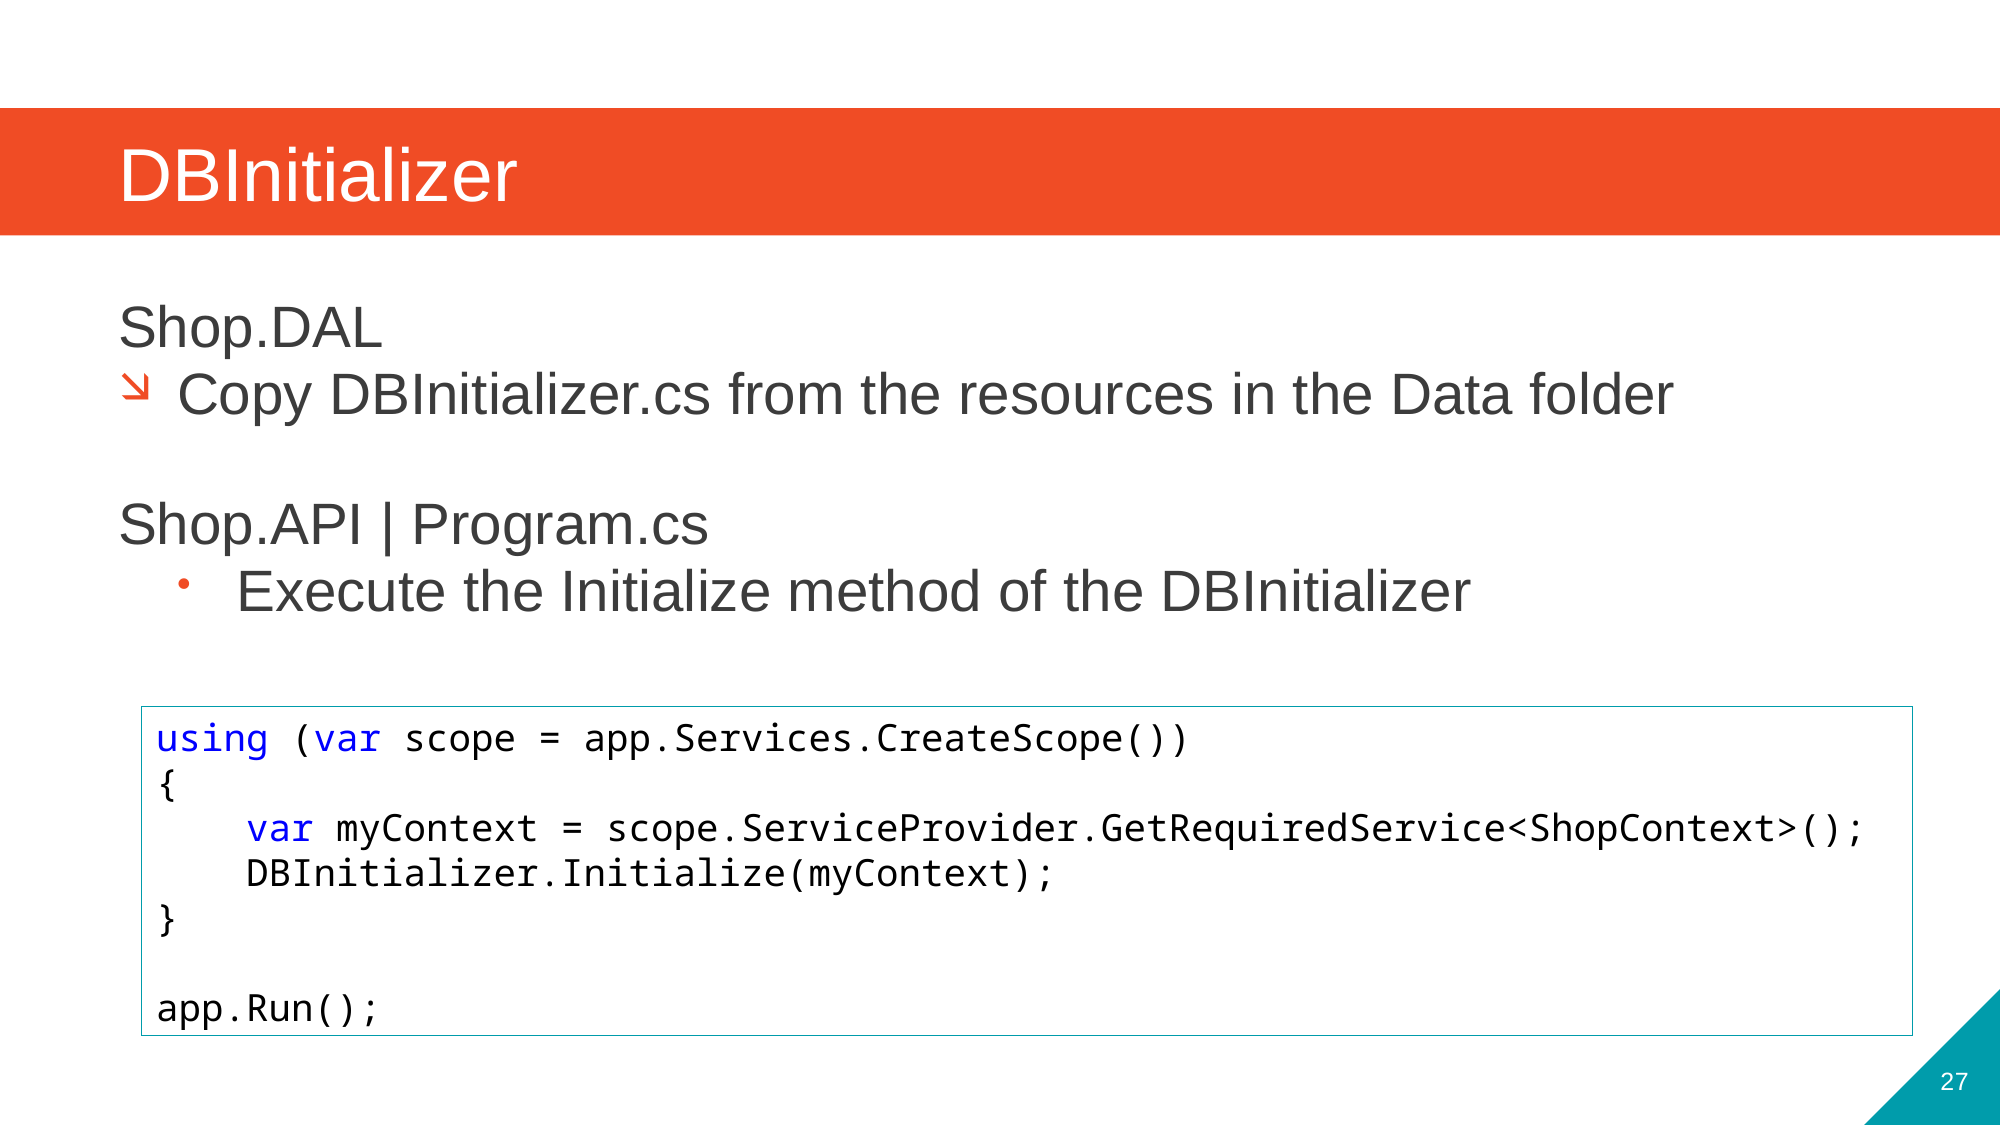

# DBInitializer
Shop.DAL
Copy DBInitializer.cs from the resources in the Data folder
Shop.API | Program.cs
Execute the Initialize method of the DBInitializer
using (var scope = app.Services.CreateScope())
{
    var myContext = scope.ServiceProvider.GetRequiredService<ShopContext>();
    DBInitializer.Initialize(myContext);
}

app.Run();
27